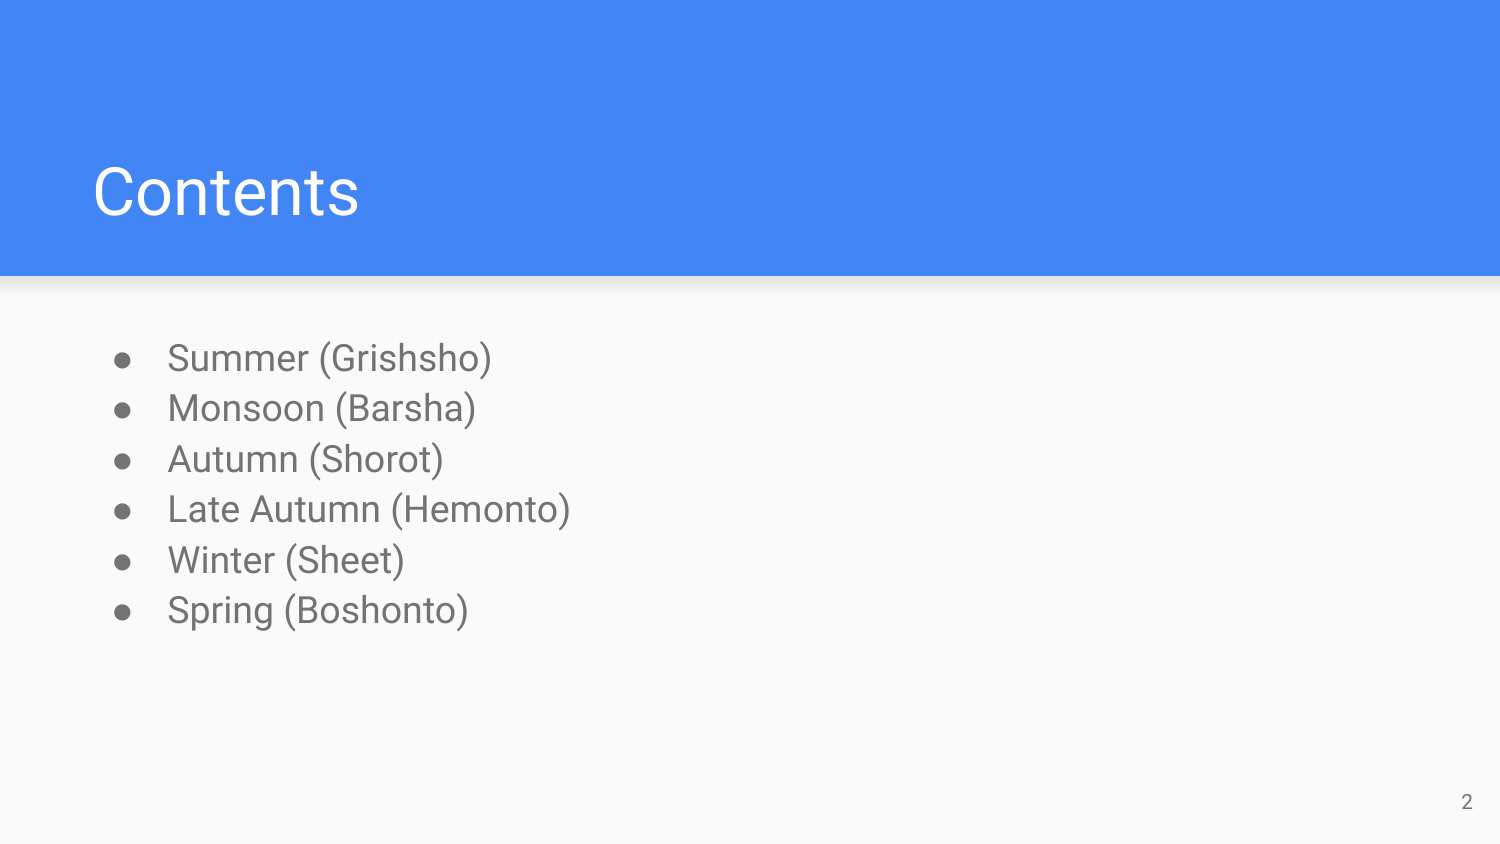

# Contents
Summer (Grishsho)
Monsoon (Barsha)
Autumn (Shorot)
Late Autumn (Hemonto)
Winter (Sheet)
Spring (Boshonto)
2